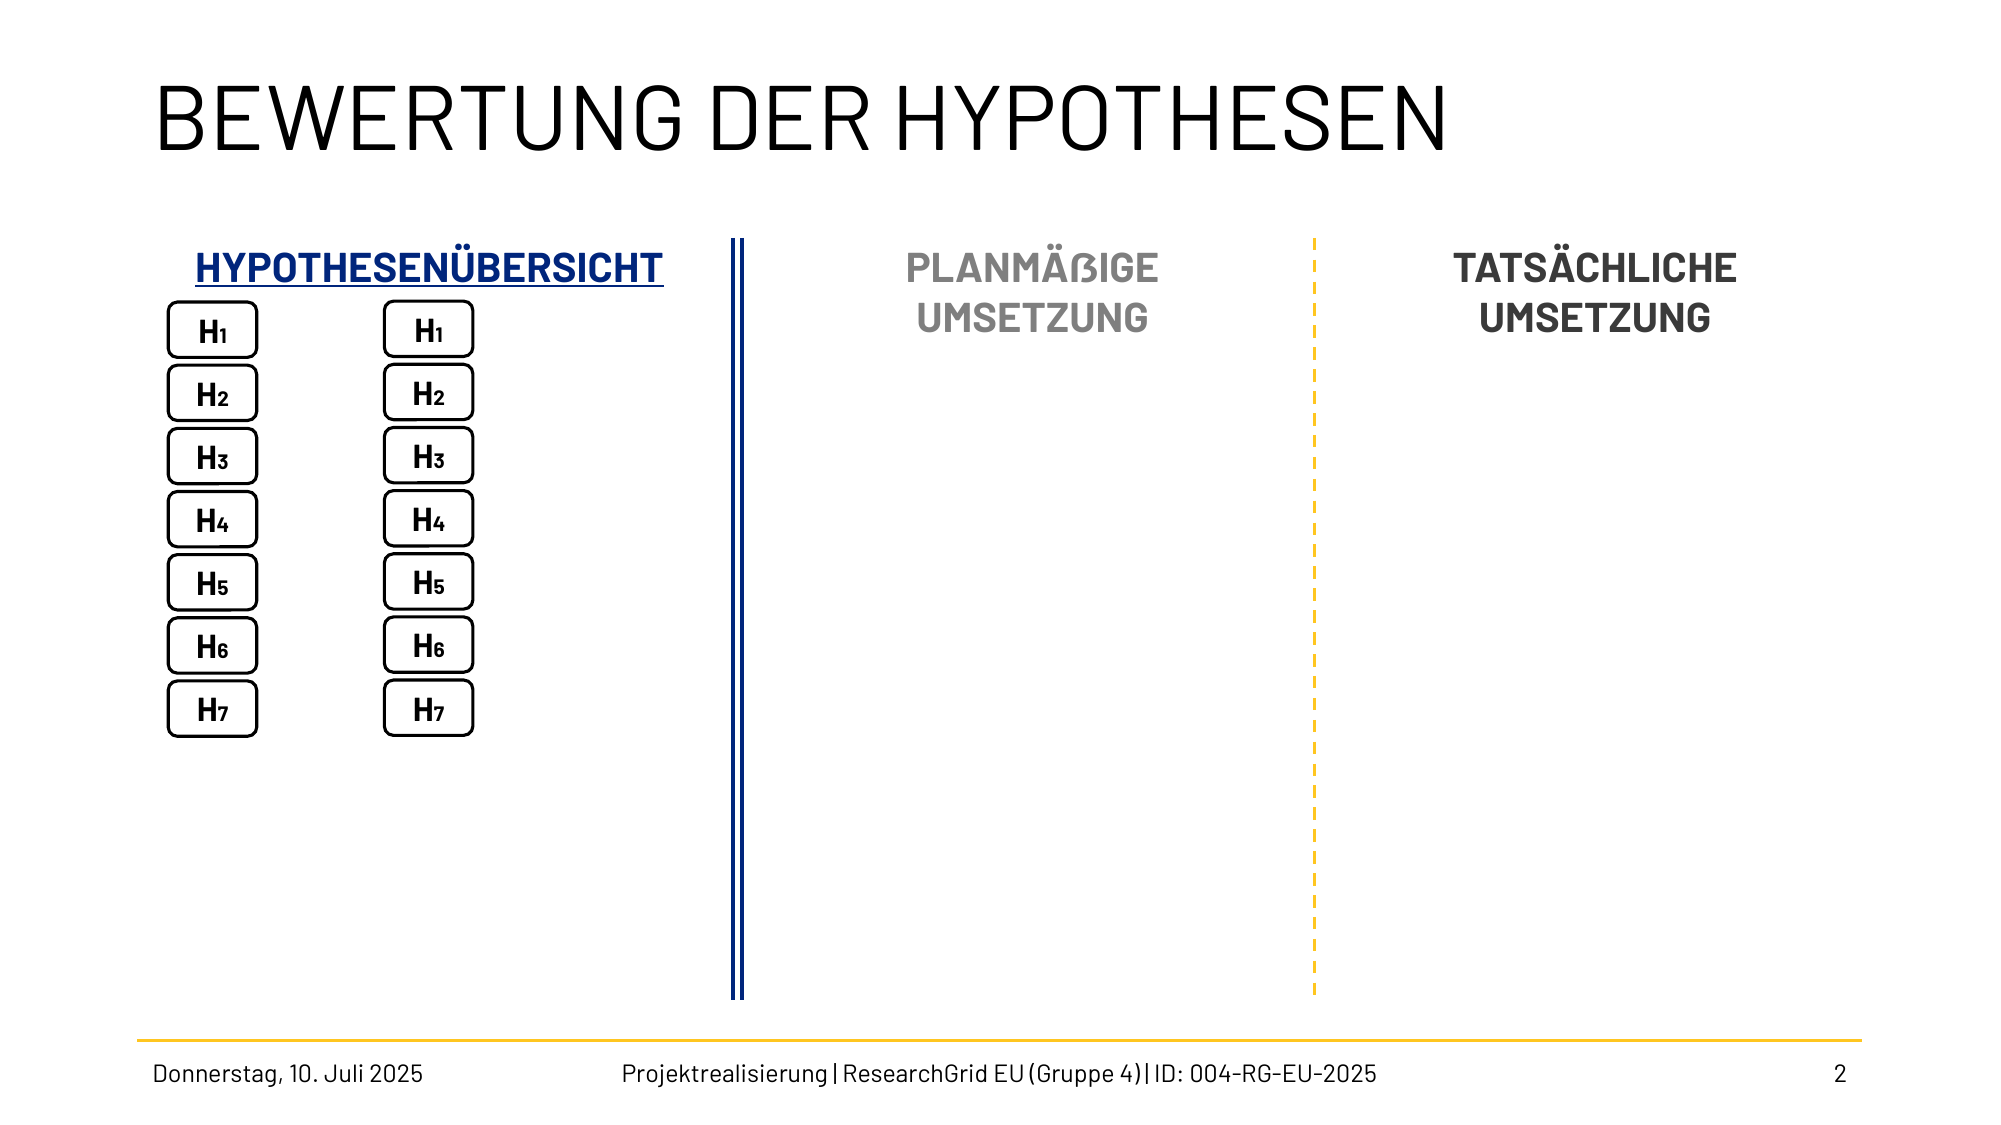

Bewertung der Hypothesen
Hypothesenübersicht
Planmäßige Umsetzung
Tatsächliche Umsetzung
H1
H2
H3
H4
H5
H6
H7
H1
H2
H3
H4
H5
H6
H7
Donnerstag, 10. Juli 2025
Projektrealisierung | ResearchGrid EU (Gruppe 4) | ID: 004-RG-EU-2025
2